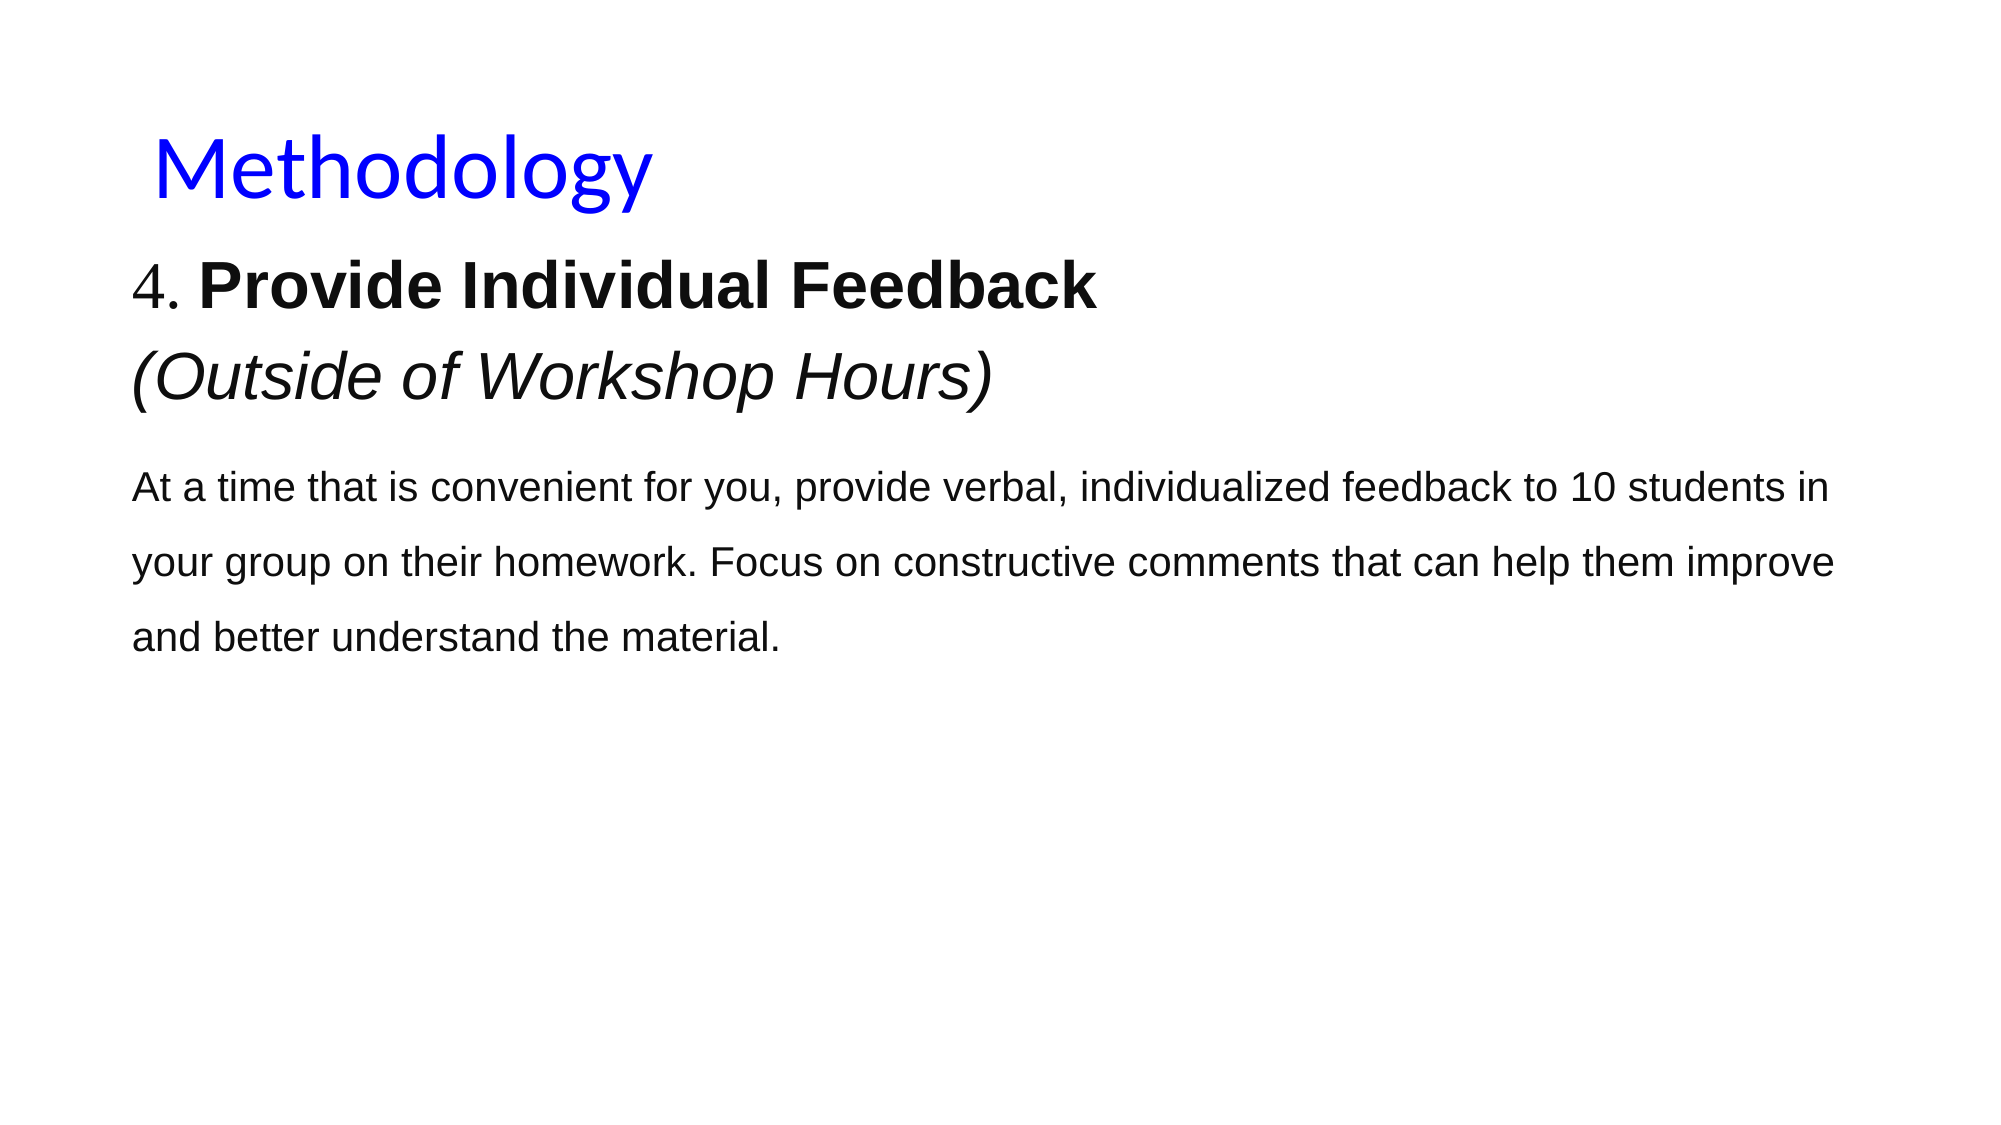

# Methodology
4. Provide Individual Feedback
(Outside of Workshop Hours)
At a time that is convenient for you, provide verbal, individualized feedback to 10 students in your group on their homework. Focus on constructive comments that can help them improve and better understand the material.